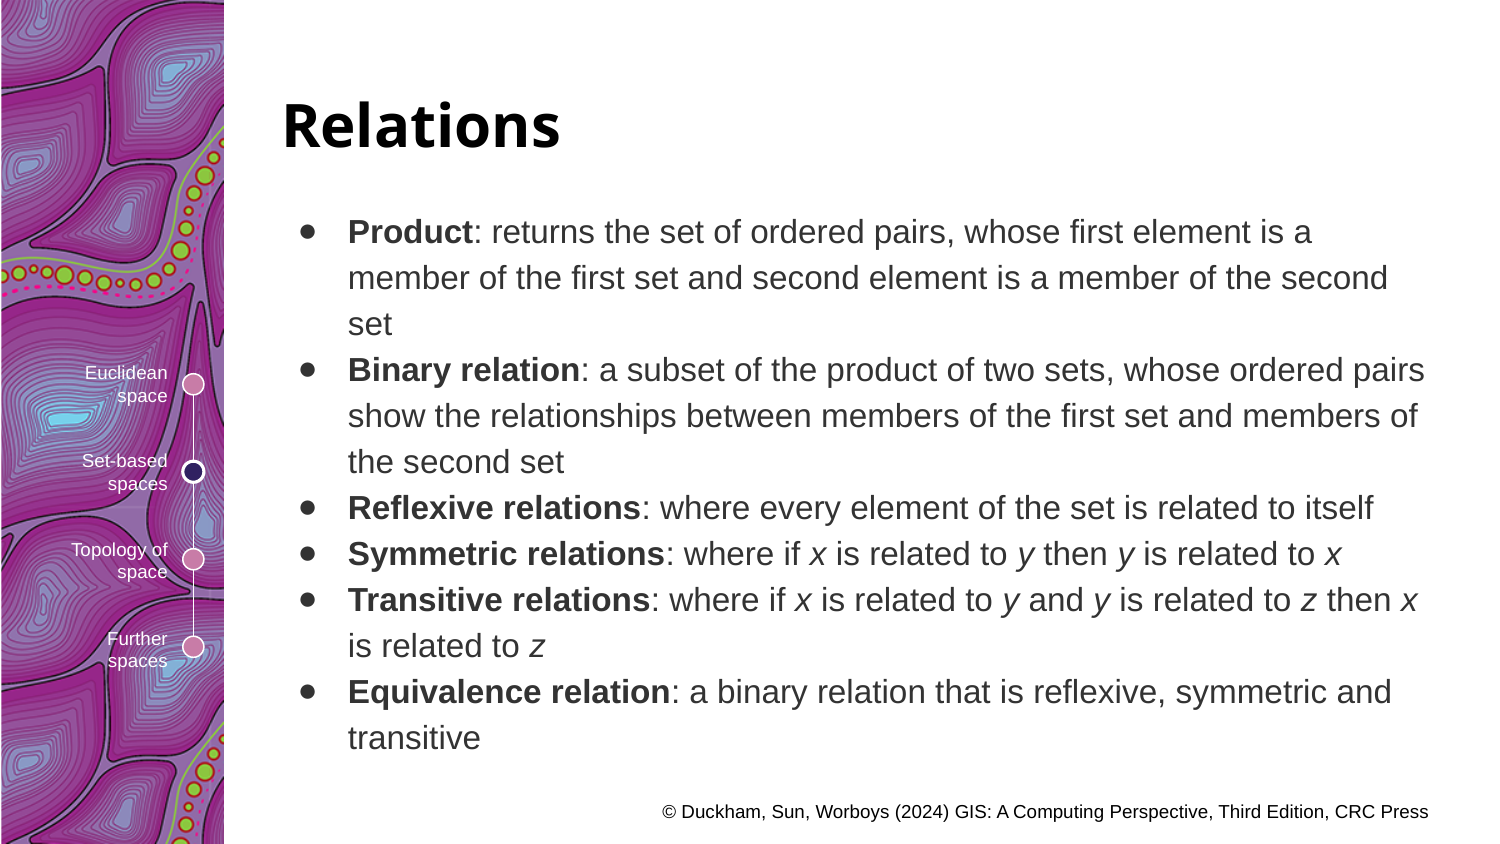

# Relations
Product: returns the set of ordered pairs, whose first element is a member of the first set and second element is a member of the second set
Binary relation: a subset of the product of two sets, whose ordered pairs show the relationships between members of the first set and members of the second set
Reflexive relations: where every element of the set is related to itself
Symmetric relations: where if x is related to y then y is related to x
Transitive relations: where if x is related to y and y is related to z then x is related to z
Equivalence relation: a binary relation that is reflexive, symmetric and transitive